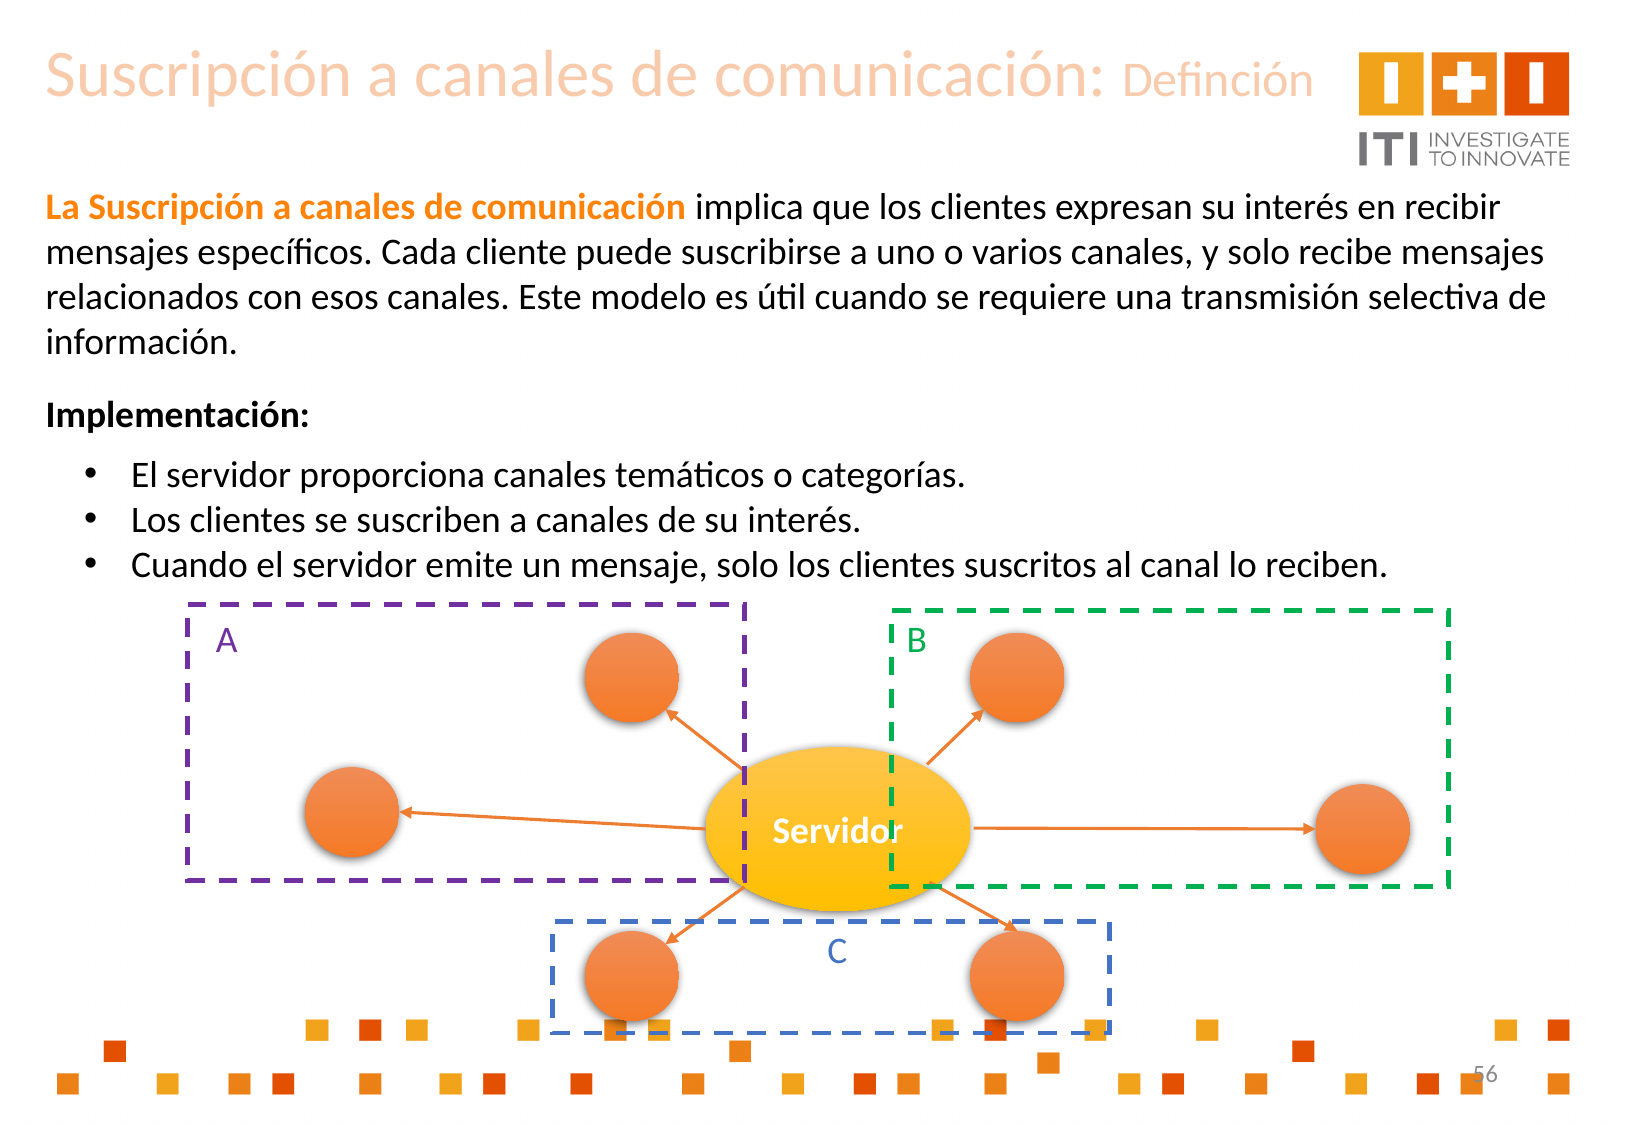

Suscripción a canales de comunicación: Definción
La Suscripción a canales de comunicación implica que los clientes expresan su interés en recibir mensajes específicos. Cada cliente puede suscribirse a uno o varios canales, y solo recibe mensajes relacionados con esos canales. Este modelo es útil cuando se requiere una transmisión selectiva de información.
Implementación:
El servidor proporciona canales temáticos o categorías.
Los clientes se suscriben a canales de su interés.
Cuando el servidor emite un mensaje, solo los clientes suscritos al canal lo reciben.

A
B

Servidor

C

56